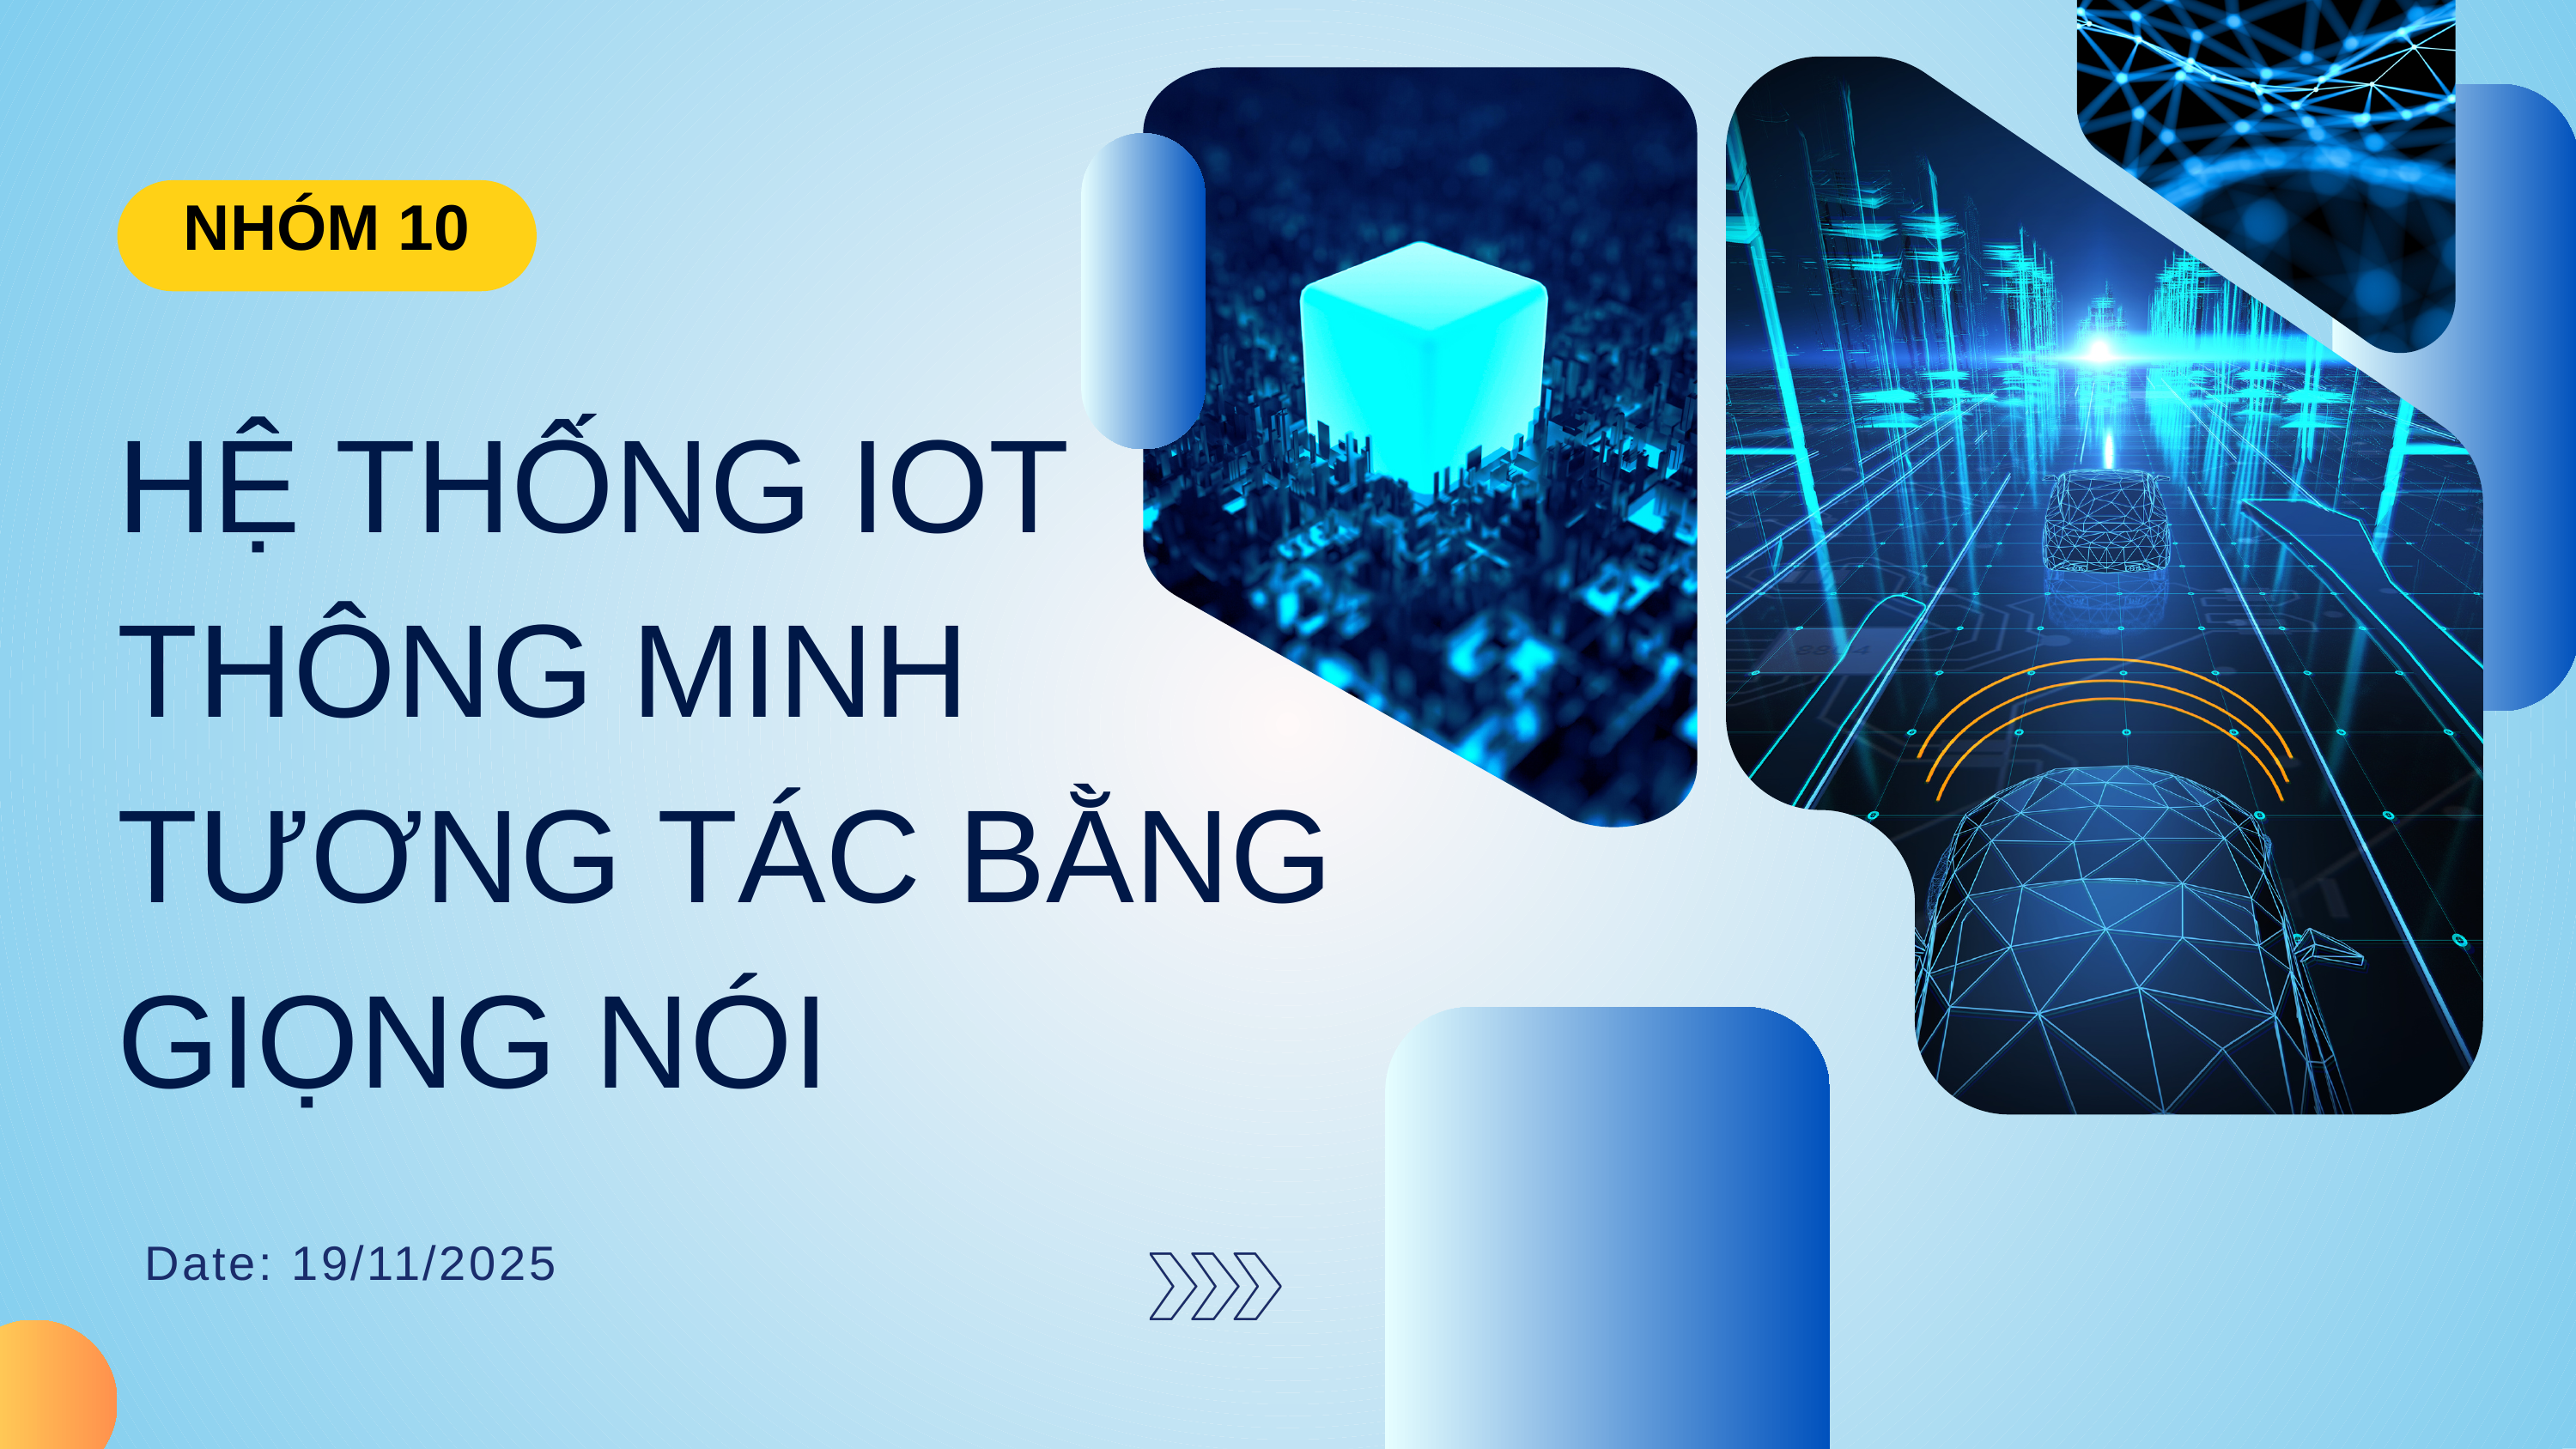

NHÓM 10

HỆ THỐNG IOT
THÔNG MINH
TƯƠNG TÁC BẰNG GIỌNG NÓI

Date: 19/11/2025